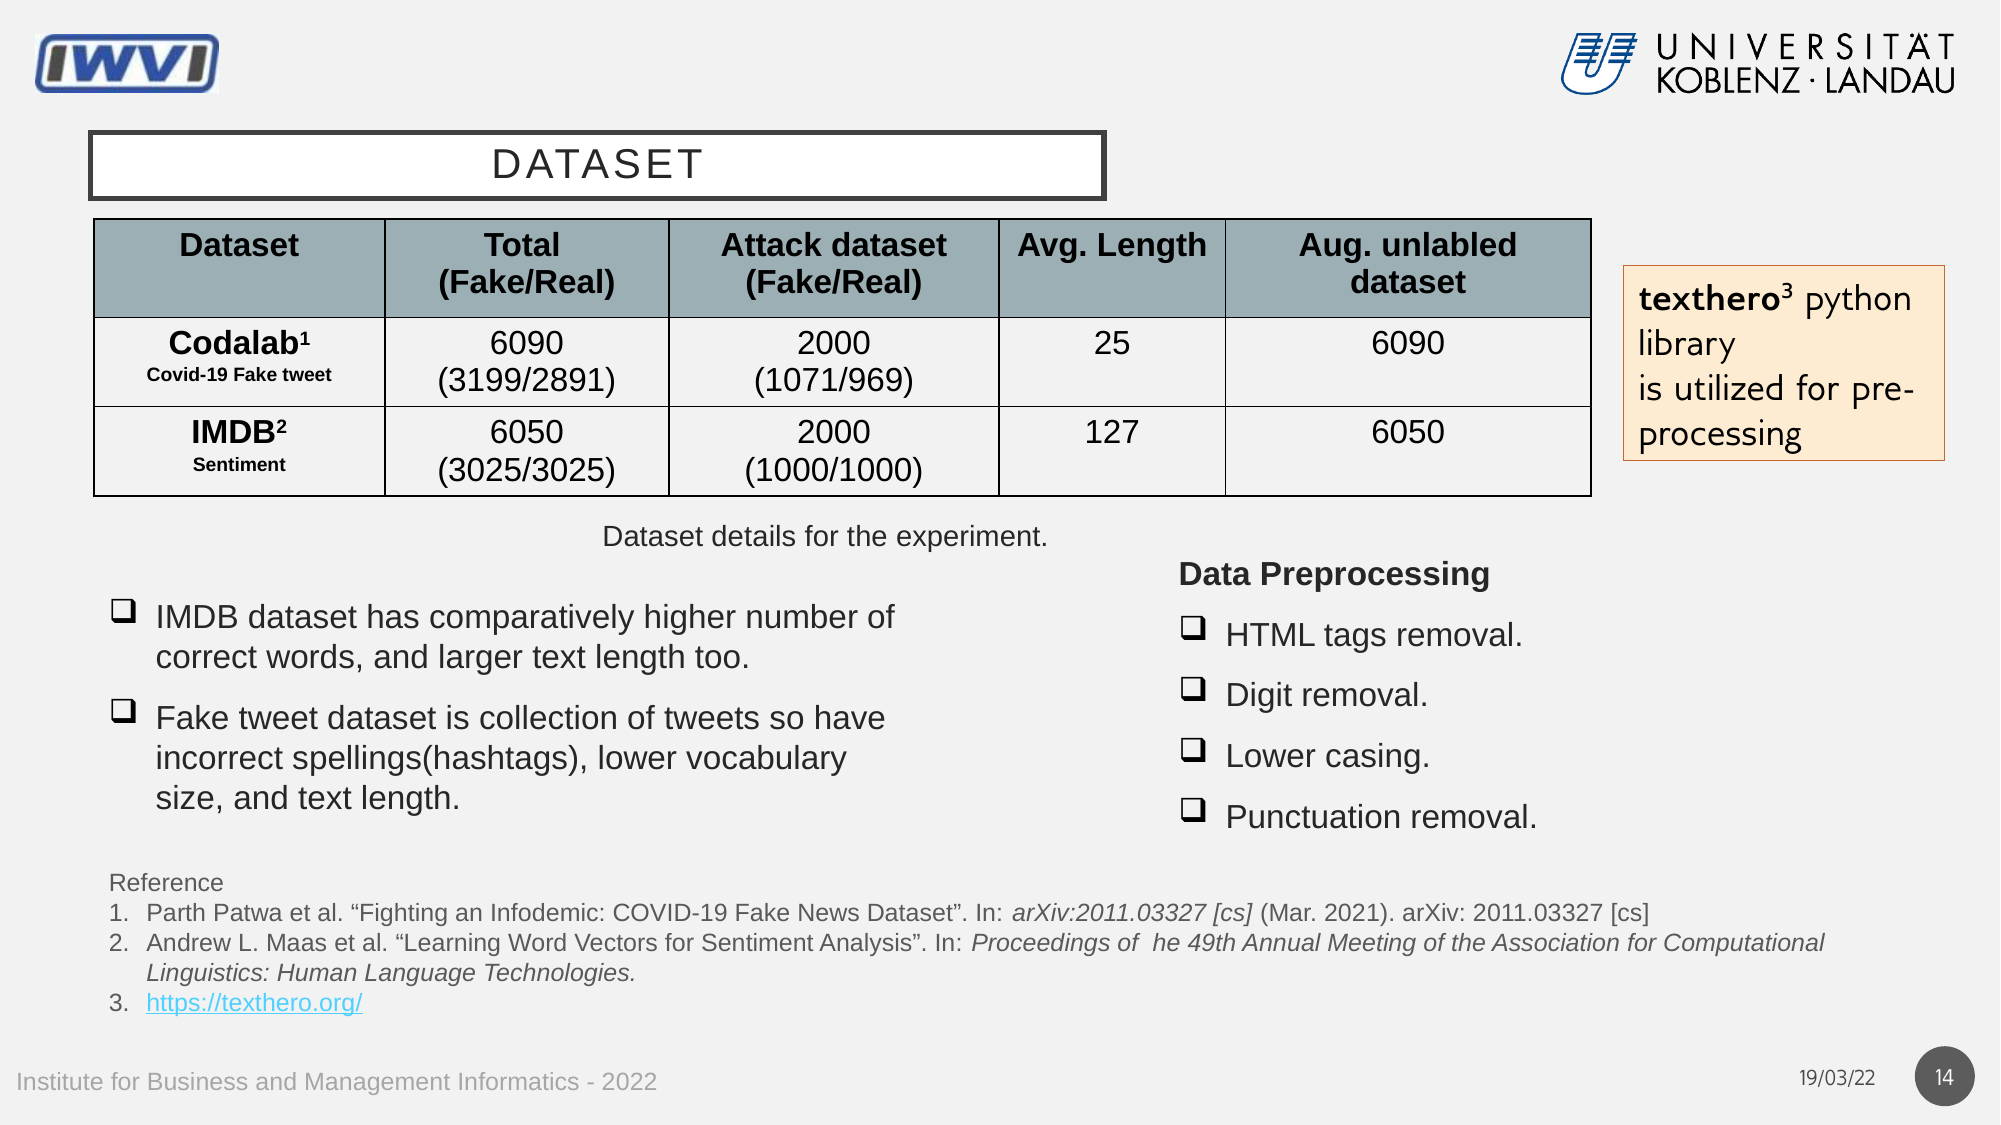

# Dataset
| Dataset | Total (Fake/Real) | Attack dataset (Fake/Real) | Avg. Length | Aug. unlabled dataset |
| --- | --- | --- | --- | --- |
| Codalab1 Covid-19 Fake tweet | 6090 (3199/2891) | 2000 (1071/969) | 25 | 6090 |
| IMDB2 Sentiment | 6050 (3025/3025) | 2000 (1000/1000) | 127 | 6050 |
texthero3 python library
is utilized for pre-processing
Dataset details for the experiment.
Data Preprocessing
HTML tags removal.
Digit removal.
Lower casing.
Punctuation removal.
IMDB dataset has comparatively higher number of correct words, and larger text length too.
Fake tweet dataset is collection of tweets so have incorrect spellings(hashtags), lower vocabulary size, and text length.
Reference
Parth Patwa et al. “Fighting an Infodemic: COVID-19 Fake News Dataset”. In: arXiv:2011.03327 [cs] (Mar. 2021). arXiv: 2011.03327 [cs]
Andrew L. Maas et al. “Learning Word Vectors for Sentiment Analysis”. In: Proceedings of  he 49th Annual Meeting of the Association for Computational Linguistics: Human Language Technologies.
https://texthero.org/
14
19/03/22